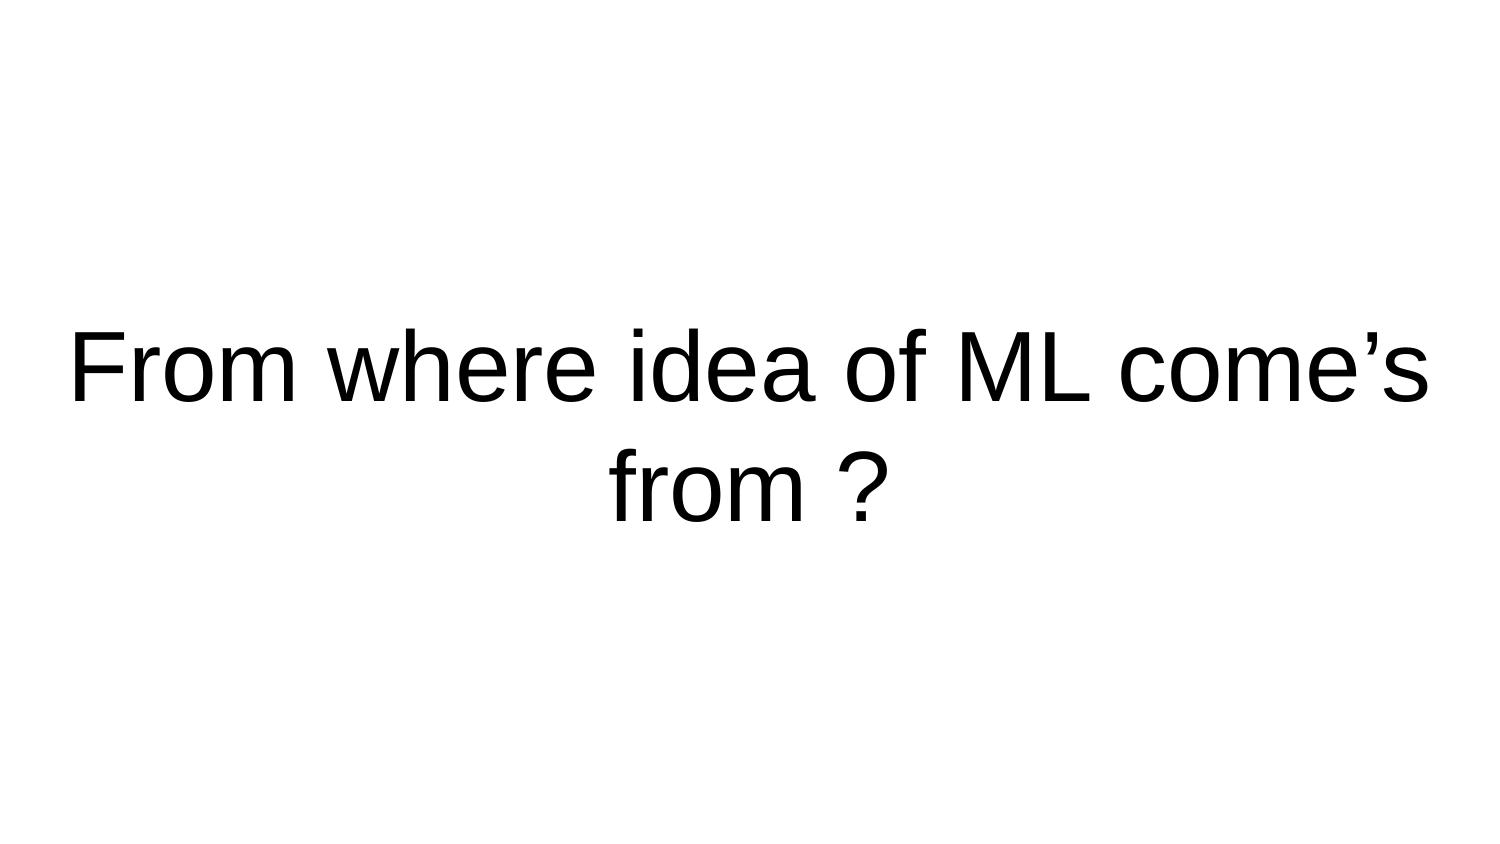

# From where idea of ML come’s from ?